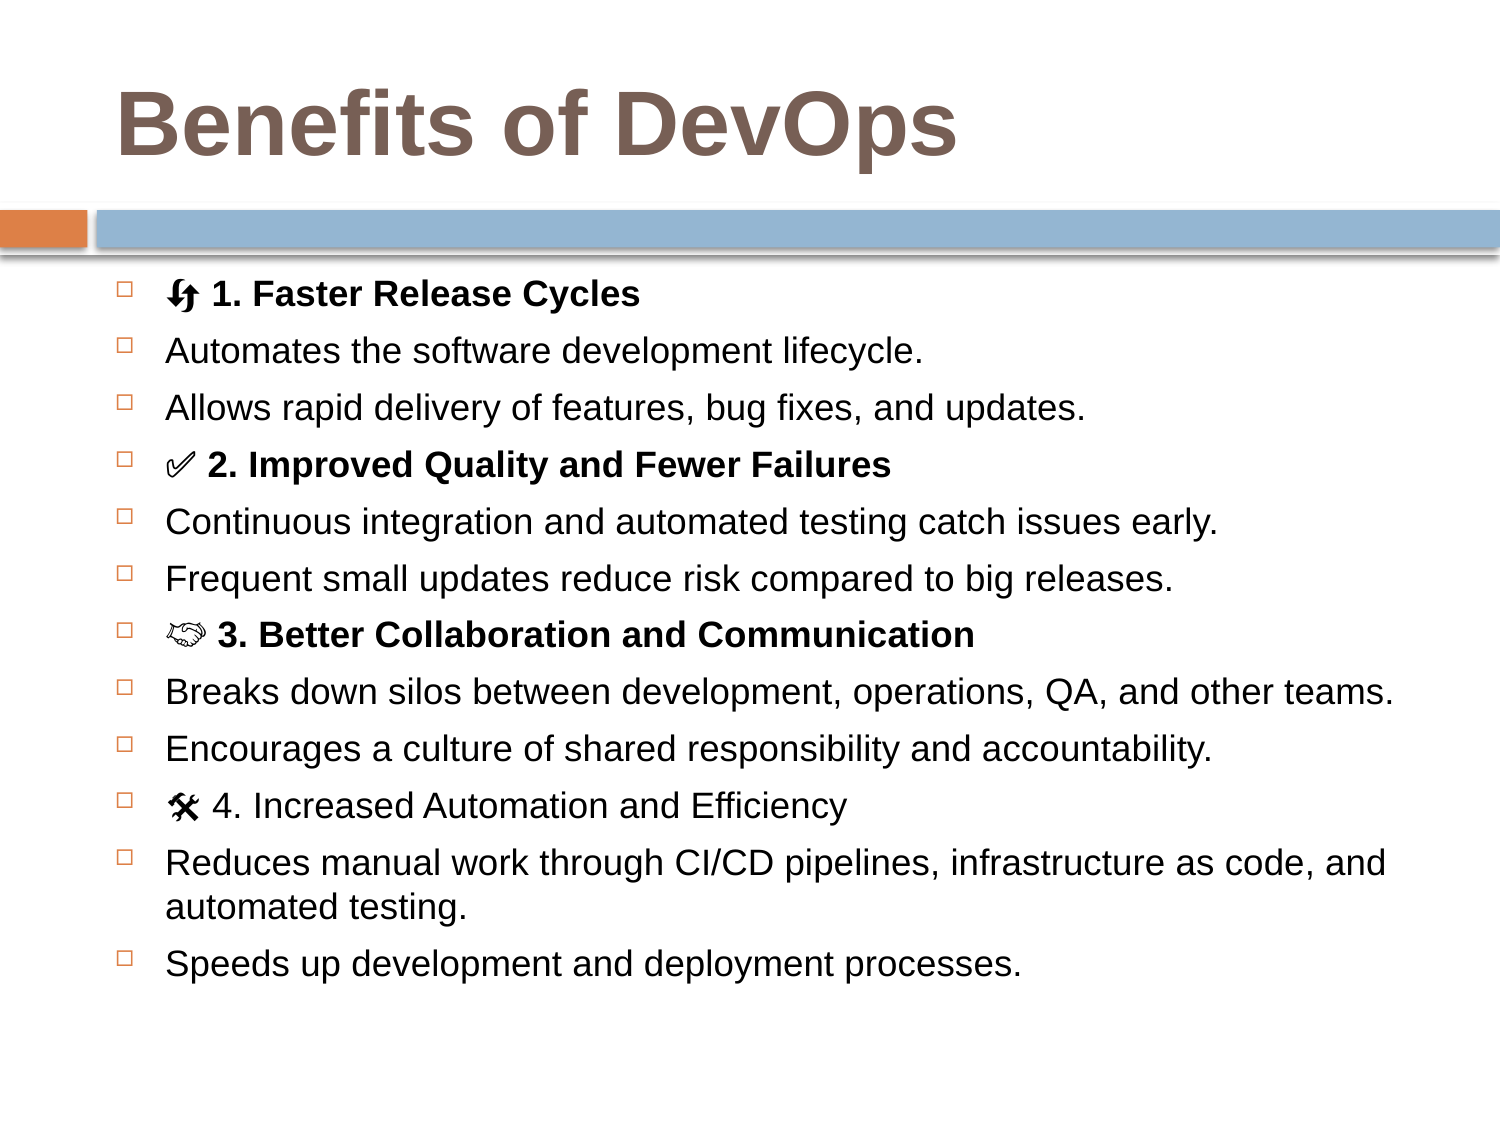

# Benefits of DevOps
🔄 1. Faster Release Cycles
Automates the software development lifecycle.
Allows rapid delivery of features, bug fixes, and updates.
✅ 2. Improved Quality and Fewer Failures
Continuous integration and automated testing catch issues early.
Frequent small updates reduce risk compared to big releases.
🤝 3. Better Collaboration and Communication
Breaks down silos between development, operations, QA, and other teams.
Encourages a culture of shared responsibility and accountability.
🛠️ 4. Increased Automation and Efficiency
Reduces manual work through CI/CD pipelines, infrastructure as code, and automated testing.
Speeds up development and deployment processes.